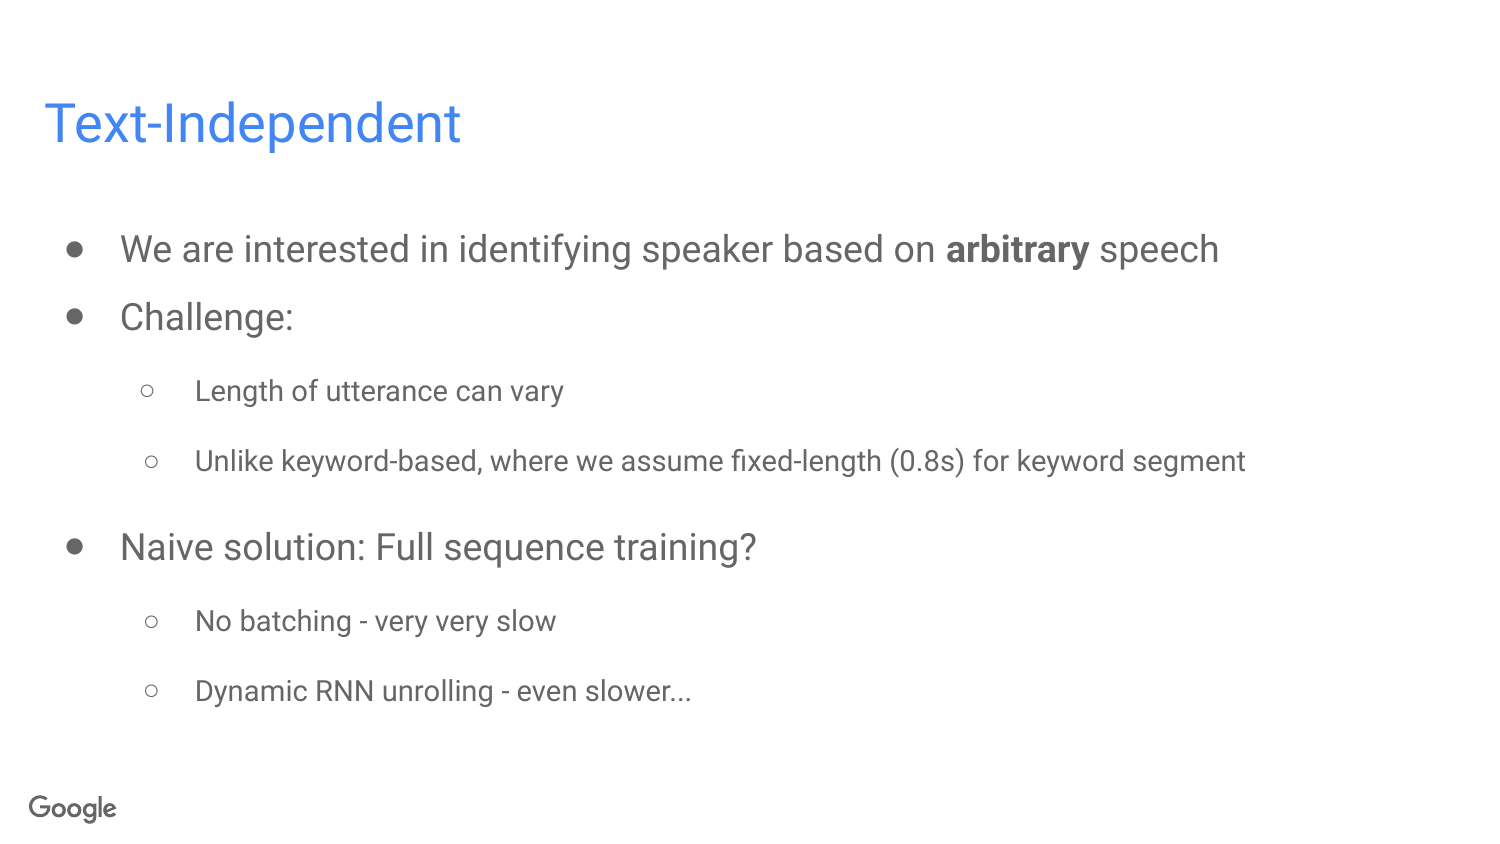

# Text-Independent
We are interested in identifying speaker based on arbitrary speech
Challenge:
Length of utterance can vary
Unlike keyword-based, where we assume fixed-length (0.8s) for keyword segment
Naive solution: Full sequence training?
No batching - very very slow
Dynamic RNN unrolling - even slower...